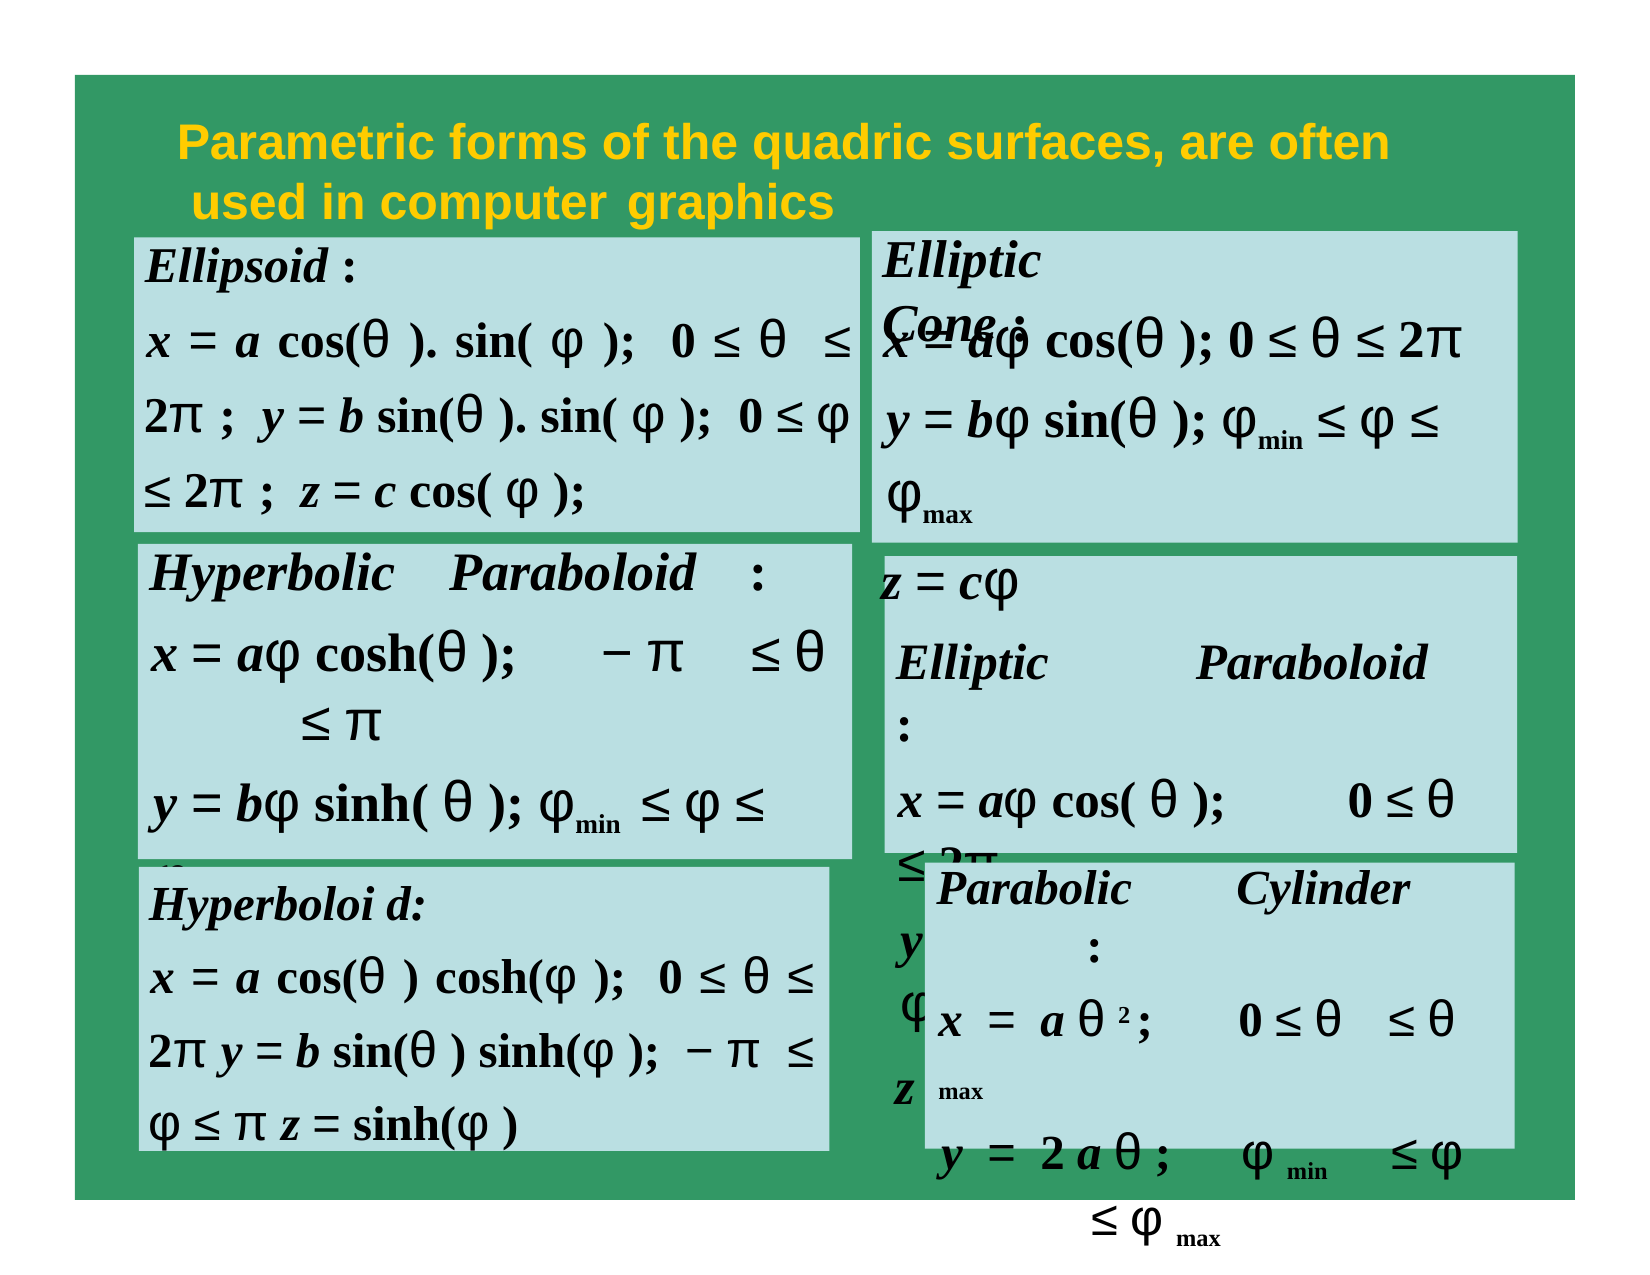

Parametric forms of the quadric surfaces, are often  used in computer	graphics
Ellipsoid :
x = a cos(θ ). sin( φ );  0 ≤ θ  ≤ 2π ;  y = b sin(θ ). sin( φ );  0 ≤ φ ≤ 2π ;  z = c cos( φ );
Elliptic	Cone :

x = aφ cos(θ ); 0 ≤ θ ≤ 2π
y = bφ sin(θ ); φmin  ≤ φ ≤ φmax
z = cφ
Elliptic	Paraboloid	:
x = aφ cos( θ );	0 ≤ θ	≤ 2π
y = bφ sin( θ );	0 ≤ φ ≤ φmax
z = φ 2
Hyperbolic	Paraboloid	:
x = aφ cosh(θ );	− π	≤ θ	≤ π
y = bφ sinh( θ ); φmin   ≤ φ ≤ φmax
z = φ 2

Parabolic	Cylinder	:
x  =  a θ 2 ;	0 ≤ θ	≤ θ max
y  =  2 a θ ;	φ min	≤ φ	≤ φ max
z = φ

Hyperboloi d:
x = a cos(θ ) cosh(φ );  0 ≤ θ ≤ 2π y = b sin(θ ) sinh(φ );  − π  ≤ φ ≤ π z = sinh(φ )